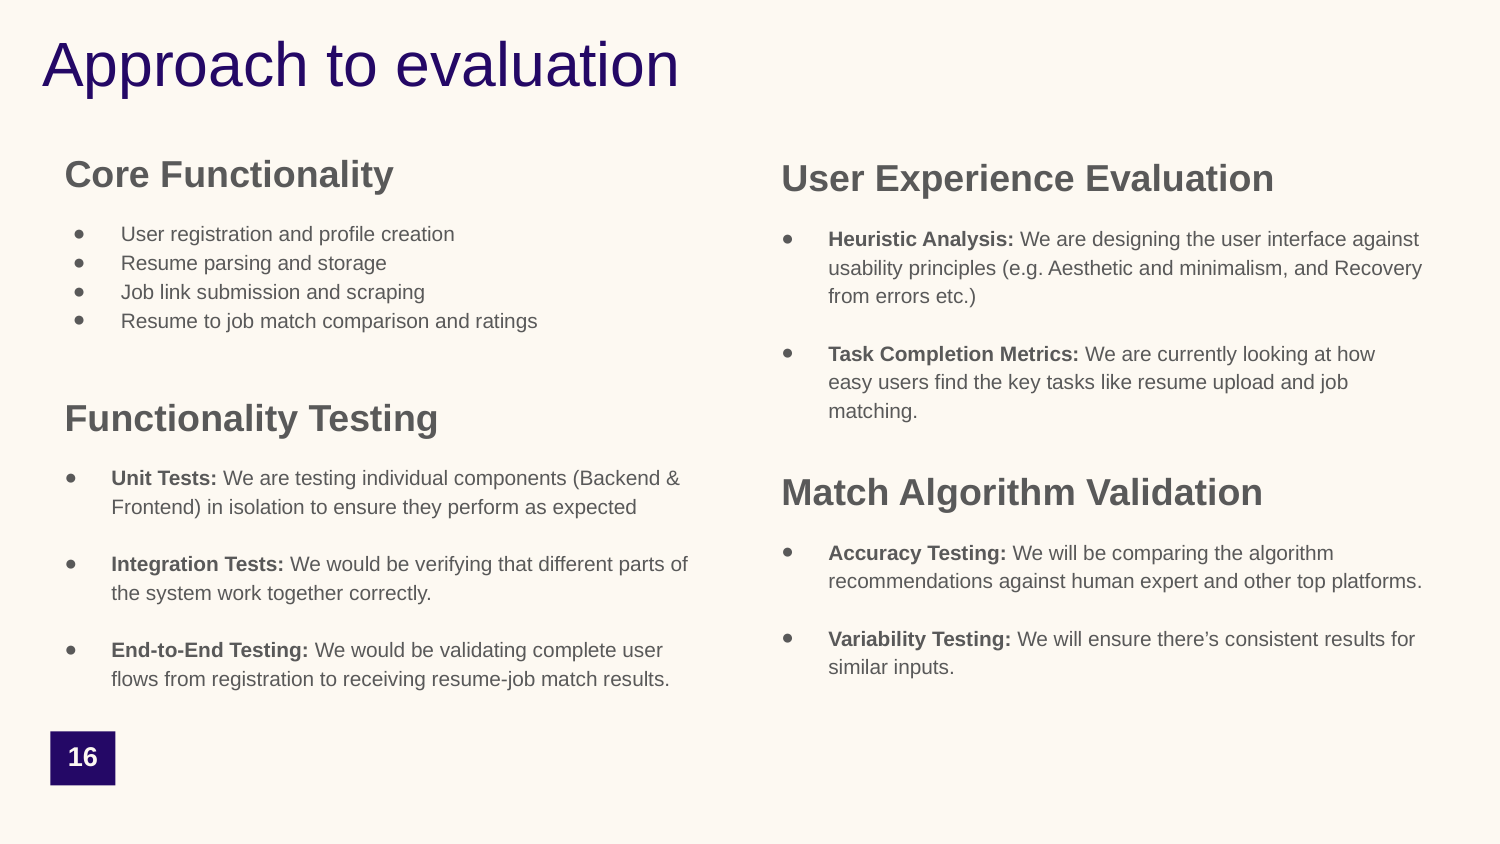

Approach to evaluation
Core Functionality
User registration and profile creation
Resume parsing and storage
Job link submission and scraping
Resume to job match comparison and ratings
User Experience Evaluation
Heuristic Analysis: We are designing the user interface against usability principles (e.g. Aesthetic and minimalism, and Recovery from errors etc.)

Task Completion Metrics: We are currently looking at how easy users find the key tasks like resume upload and job matching.
Functionality Testing
Unit Tests: We are testing individual components (Backend & Frontend) in isolation to ensure they perform as expected
Integration Tests: We would be verifying that different parts of the system work together correctly.
End-to-End Testing: We would be validating complete user flows from registration to receiving resume-job match results.

Match Algorithm Validation
Accuracy Testing: We will be comparing the algorithm recommendations against human expert and other top platforms.

Variability Testing: We will ensure there’s consistent results for similar inputs.
16